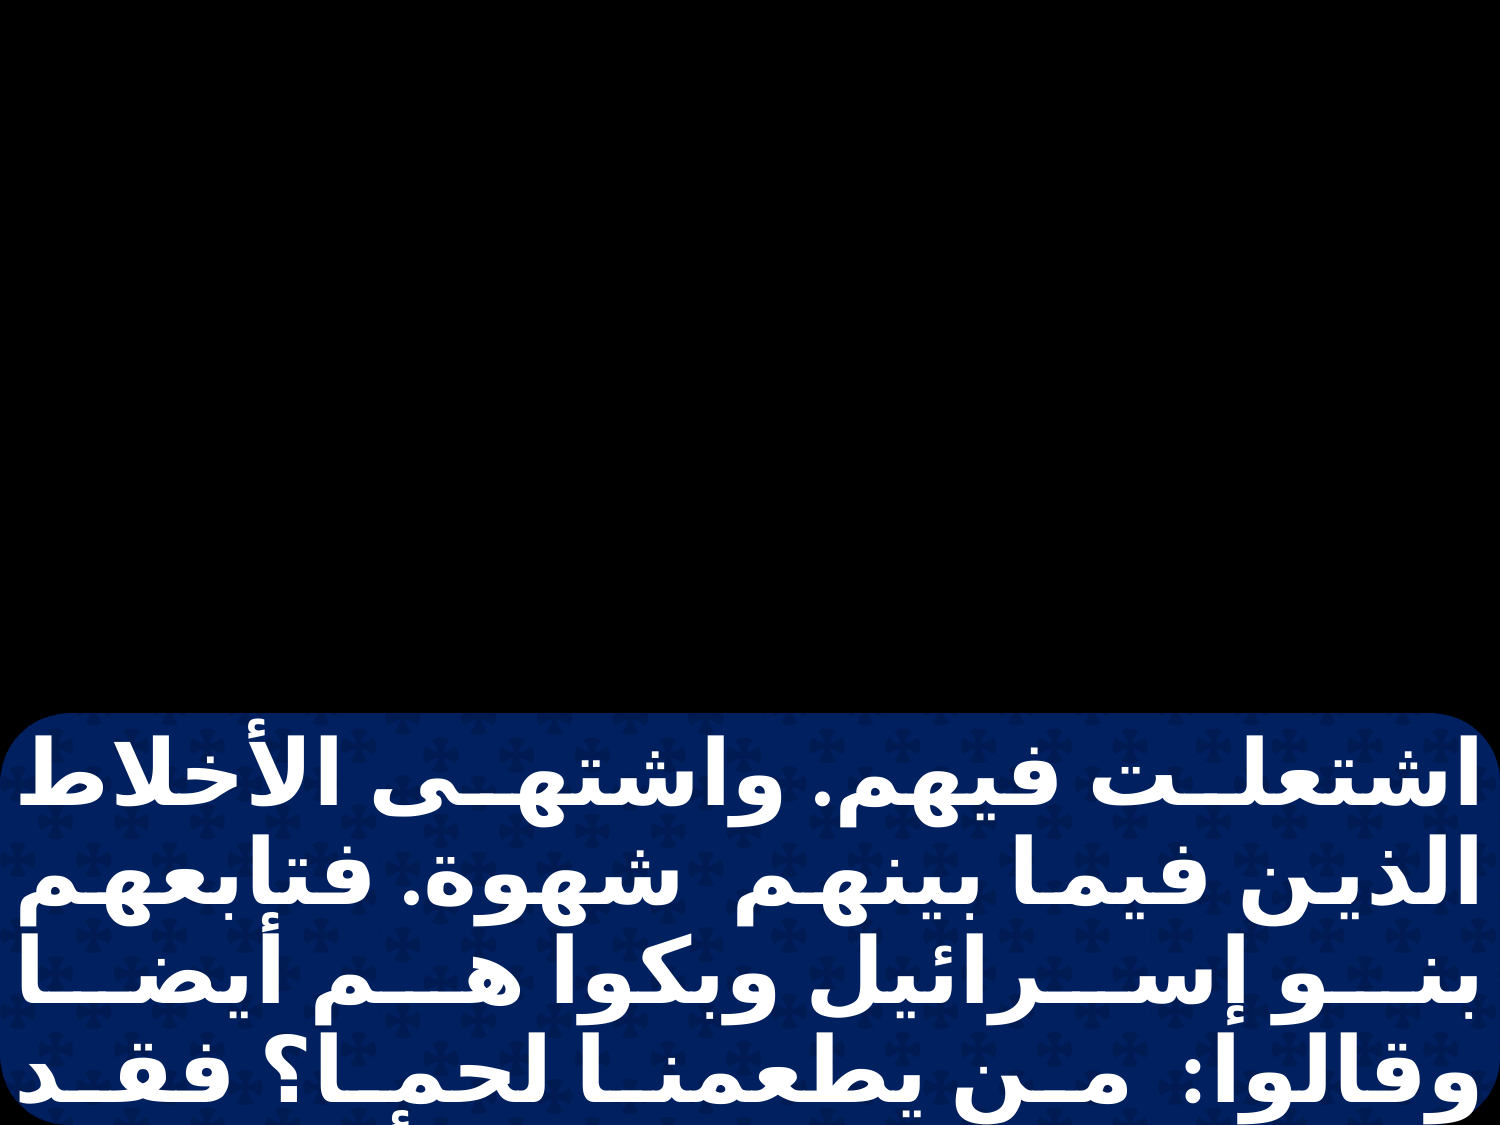

اشتعلت فيهم. واشتهى الأخلاط الذين فيما بينهم  شهوة. فتابعهم بنو إسرائيل وبكوا هم أيضا وقالوا:  من يطعمنا لحما؟ فقد تذكرنا السمك الذي كنا نأكله  في مصر مجانا، والقتاء والبطيخ والكرات والبصل